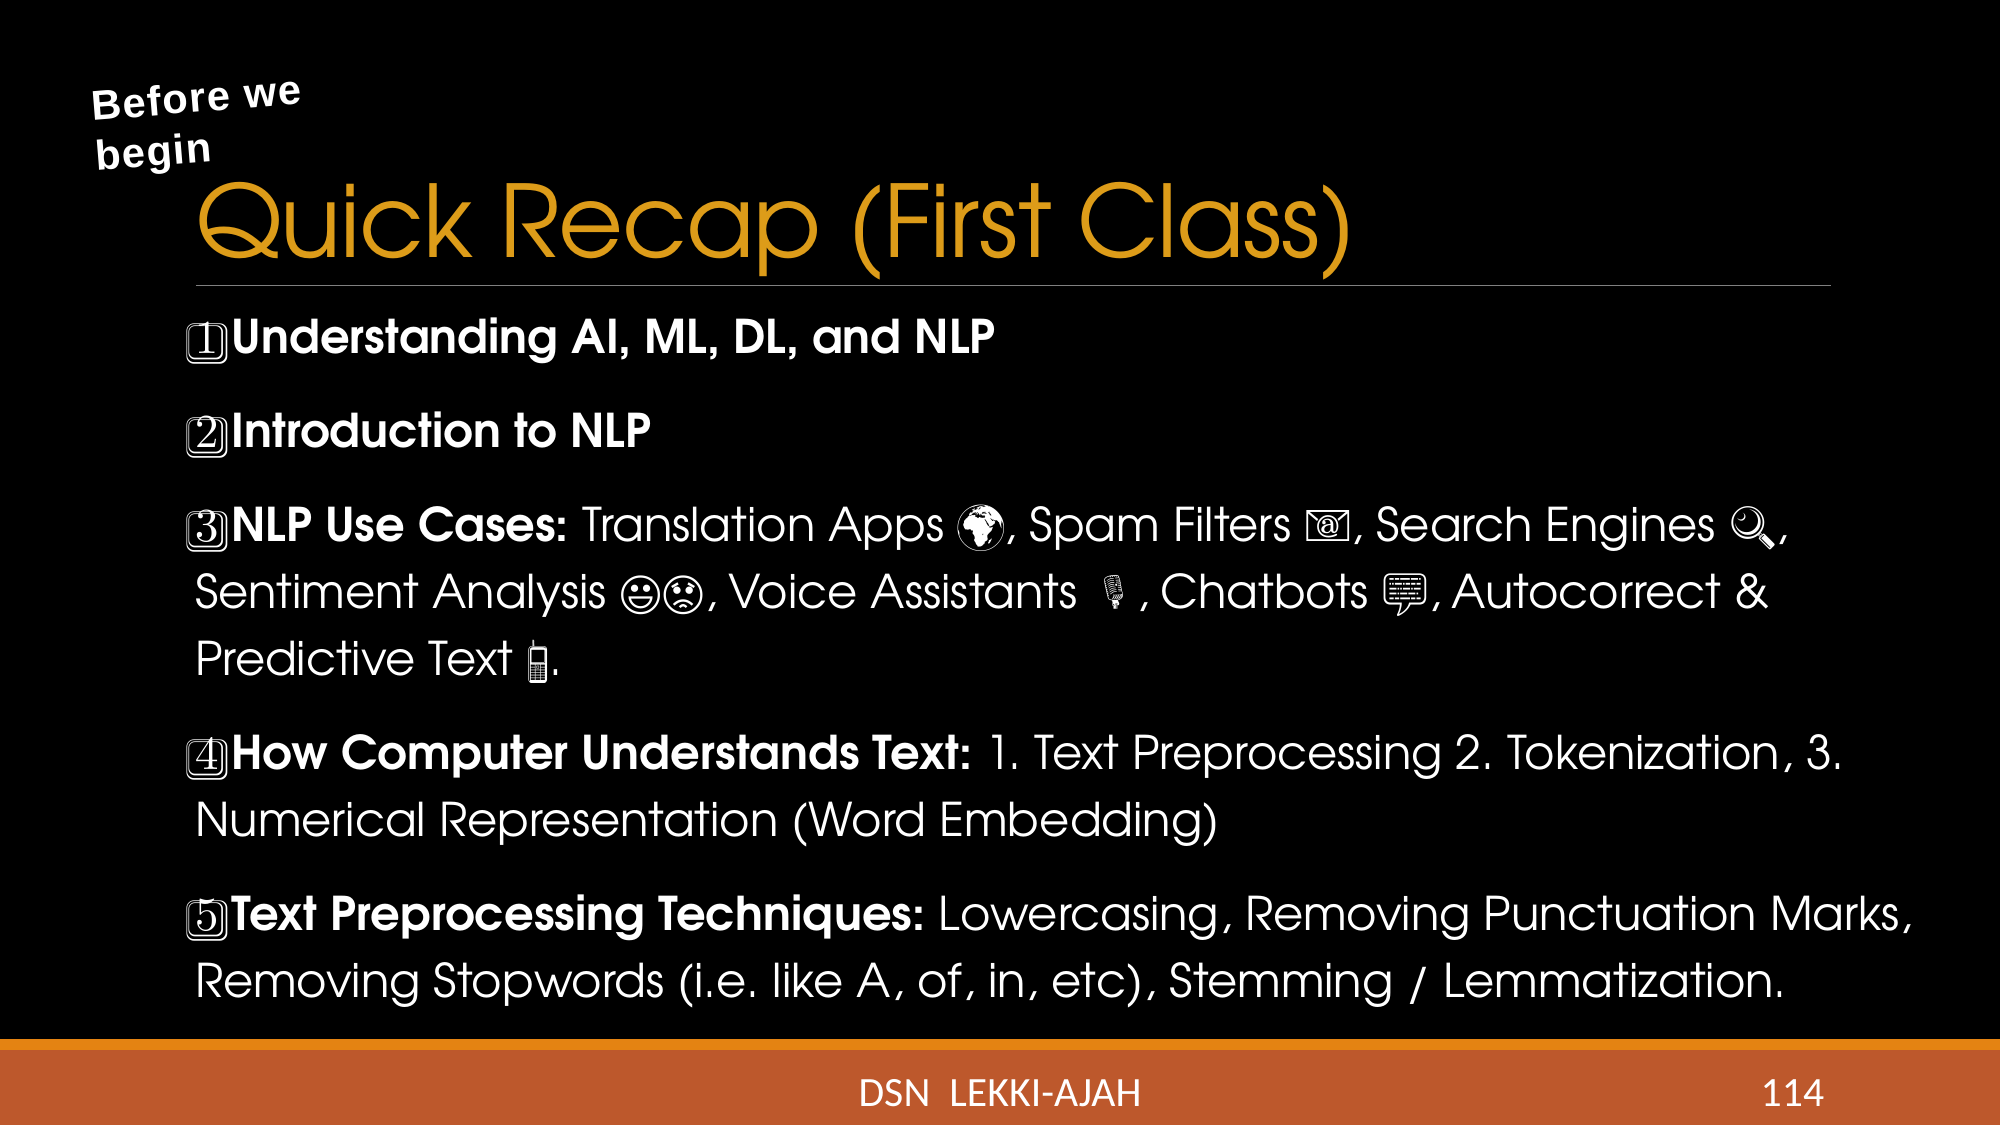

# Quick Recap (First Class)
Before we begin
1️⃣ Understanding AI, ML, DL, and NLP
2️⃣ Introduction to NLP
3️⃣ NLP Use Cases: Translation Apps 🌍, Spam Filters 📧, Search Engines 🔍, Sentiment Analysis 😃😡, Voice Assistants 🎙️, Chatbots 💬, Autocorrect & Predictive Text 📱.
4️⃣ How Computer Understands Text: 1. Text Preprocessing 2. Tokenization, 3. Numerical Representation (Word Embedding)
5️⃣ Text Preprocessing Techniques: Lowercasing, Removing Punctuation Marks, Removing Stopwords (i.e. like A, of, in, etc), Stemming / Lemmatization.
DSN  LEKKI-AJAH
114